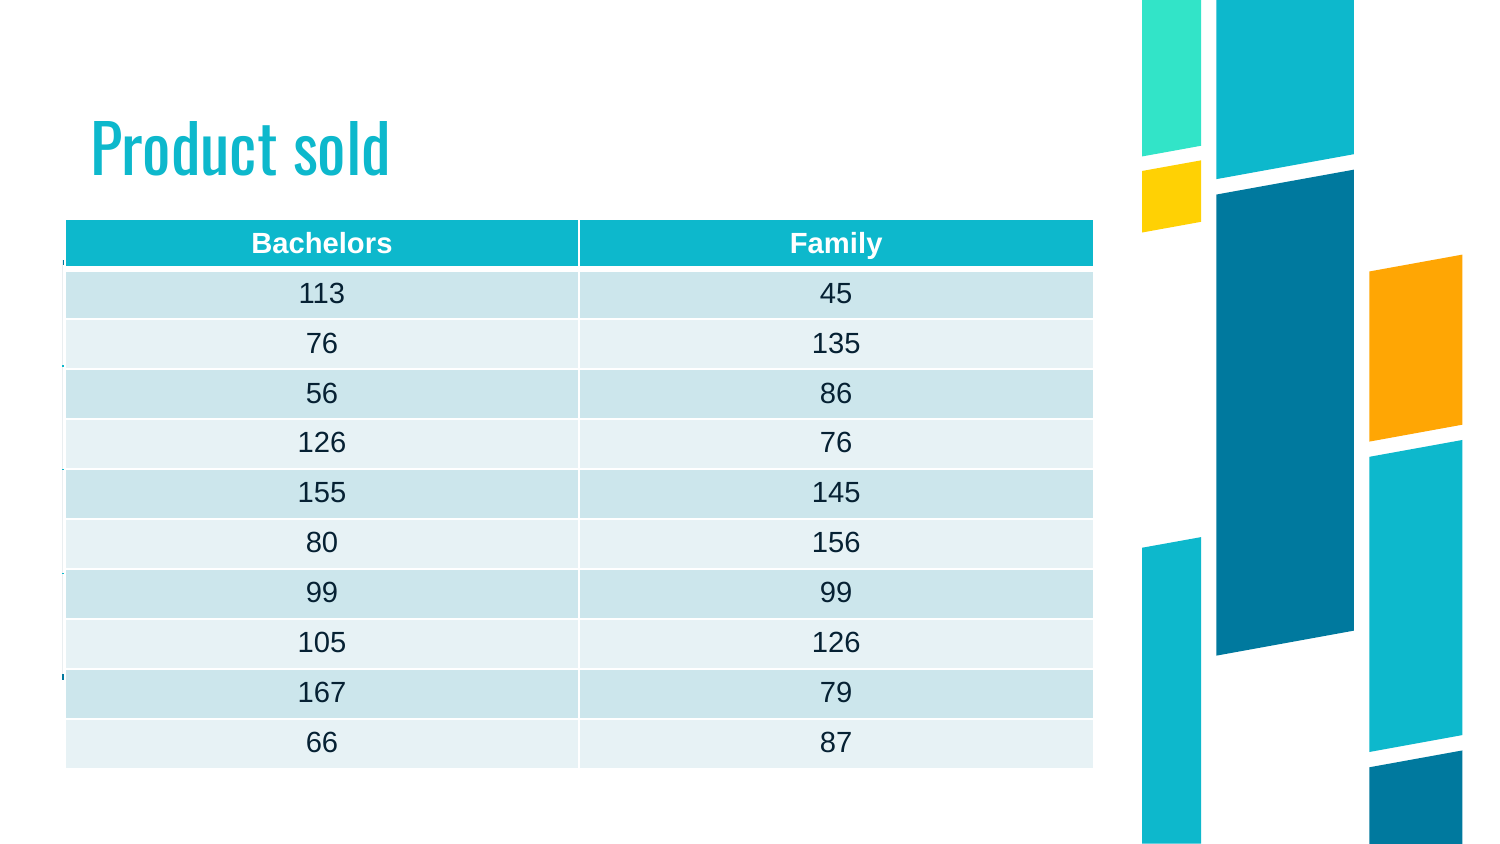

# Product sold
| Bachelors | Family |
| --- | --- |
| 113 | 45 |
| 76 | 135 |
| 56 | 86 |
| 126 | 76 |
| 155 | 145 |
| 80 | 156 |
| 99 | 99 |
| 105 | 126 |
| 167 | 79 |
| 66 | 87 |
|  | A | B | C |
| --- | --- | --- | --- |
| Yellow | 10 | 20 | 7 |
| Blue | 30 | 15 | 10 |
| Orange | 5 | 24 | 16 |
4